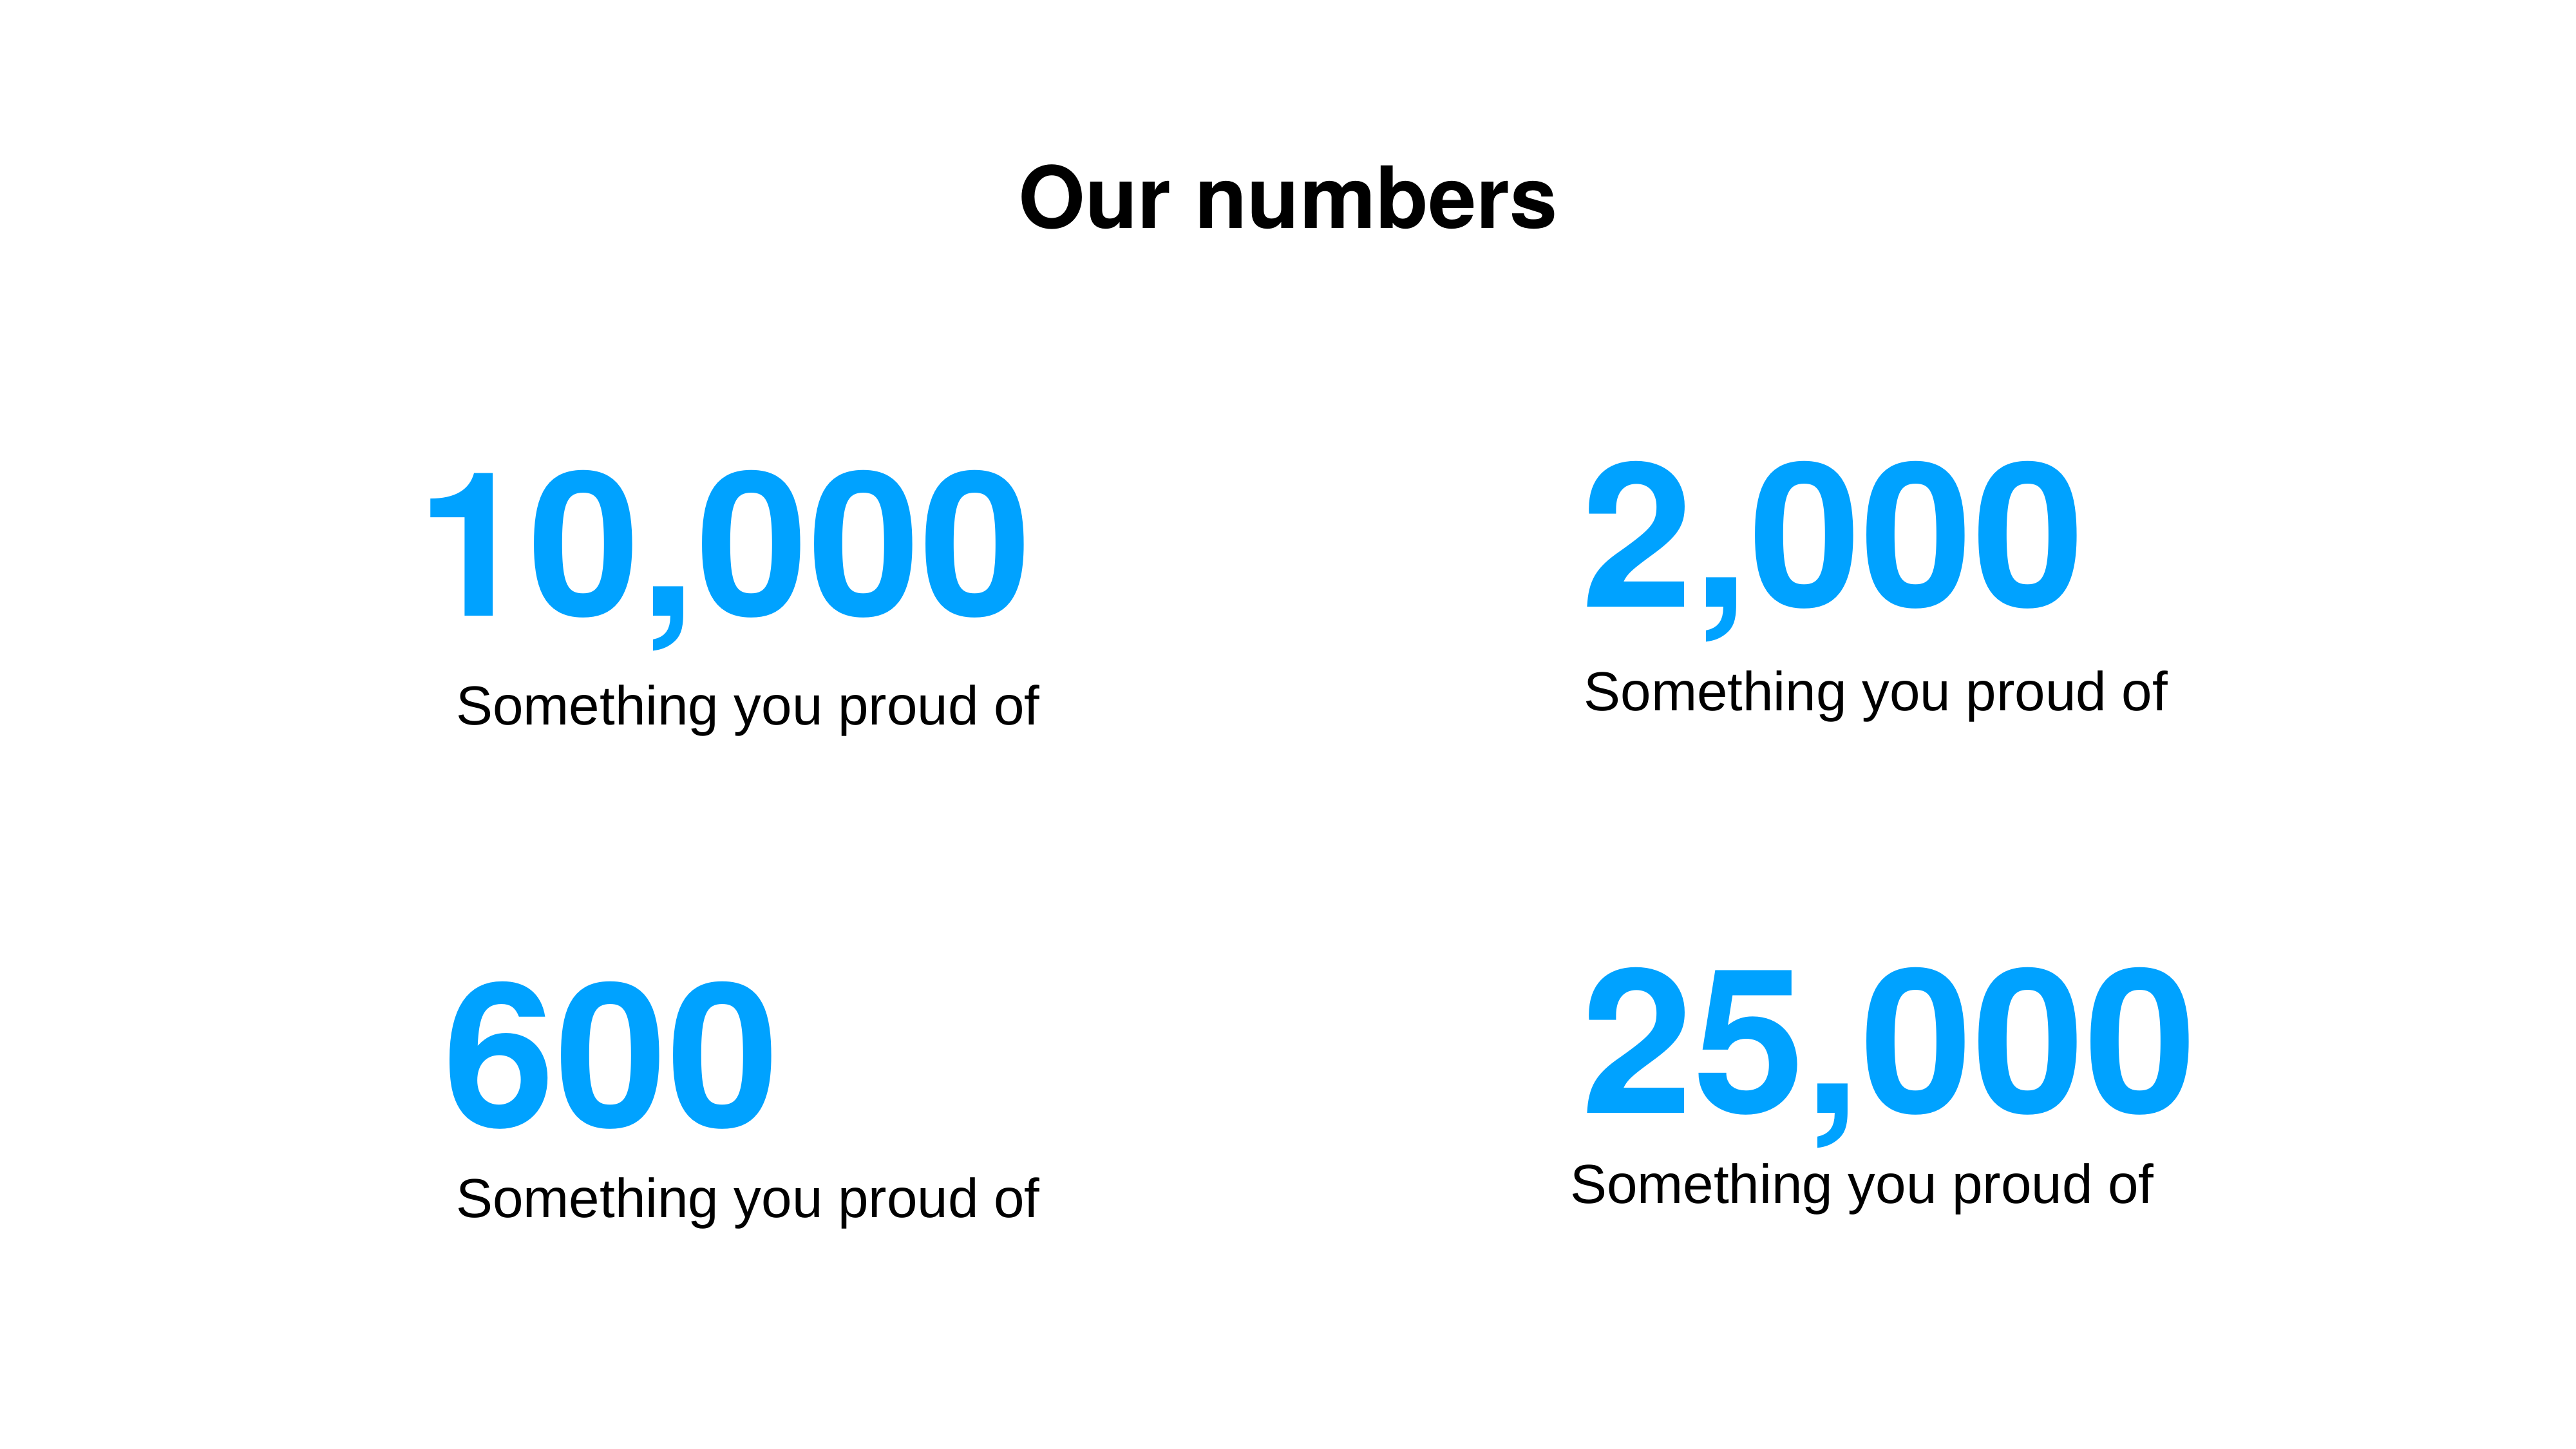

Our numbers
2,000
10,000
Something you proud of
Something you proud of
25,000
600
Something you proud of
Something you proud of